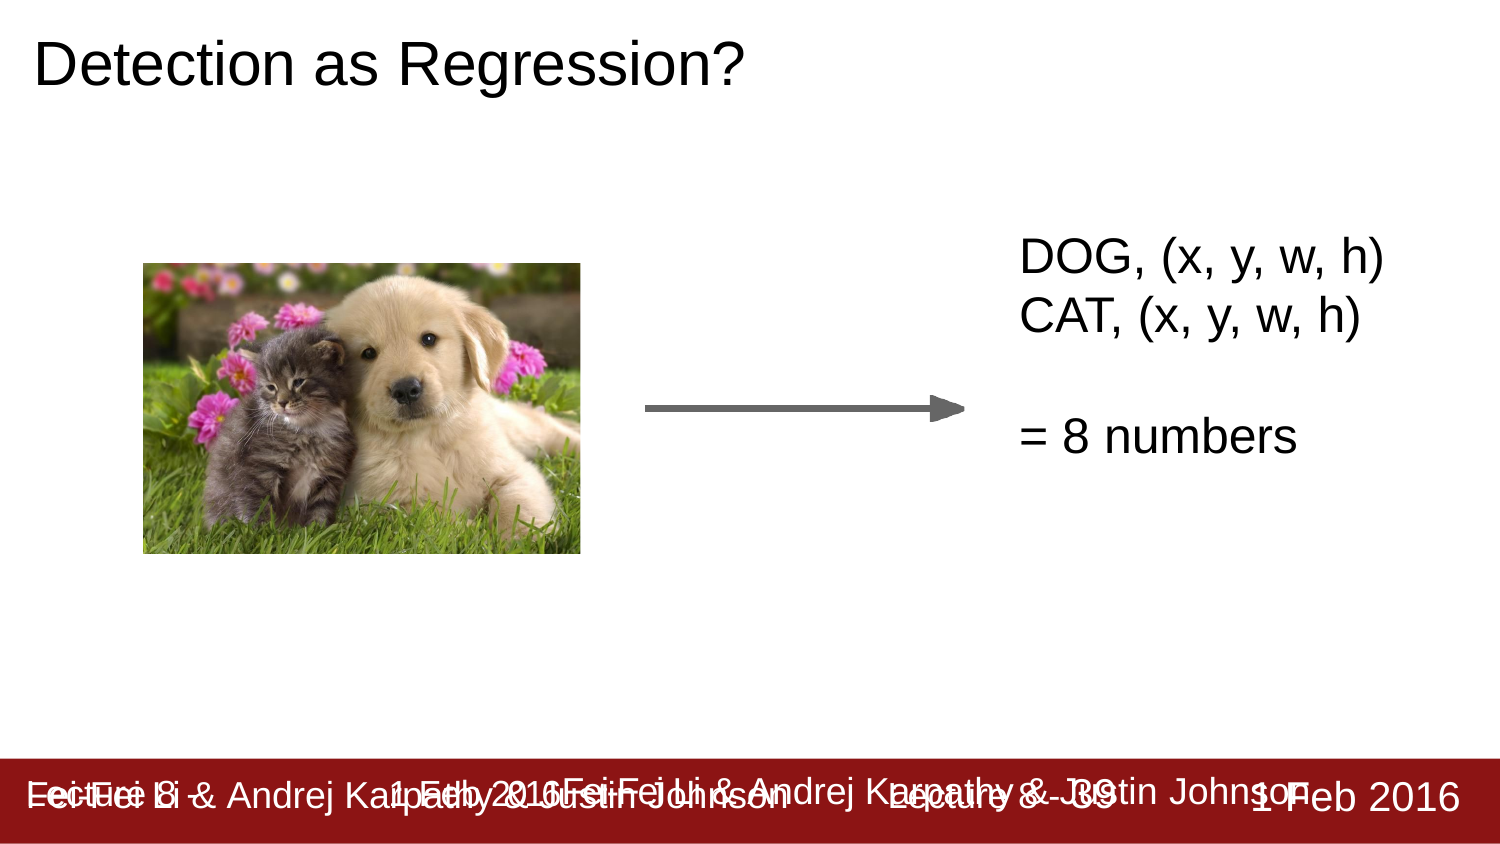

# Detection as Regression?
DOG, (x, y, w, h)
CAT, (x, y, w, h)

= 8 numbers

Lecture 8 - 39
1 Feb 2016
Fei-Fei Li & Andrej Karpathy & Justin Johnson
Lecture 8 -	1 Feb 2016Fei-Fei Li & Andrej Karpathy & Justin Johnson